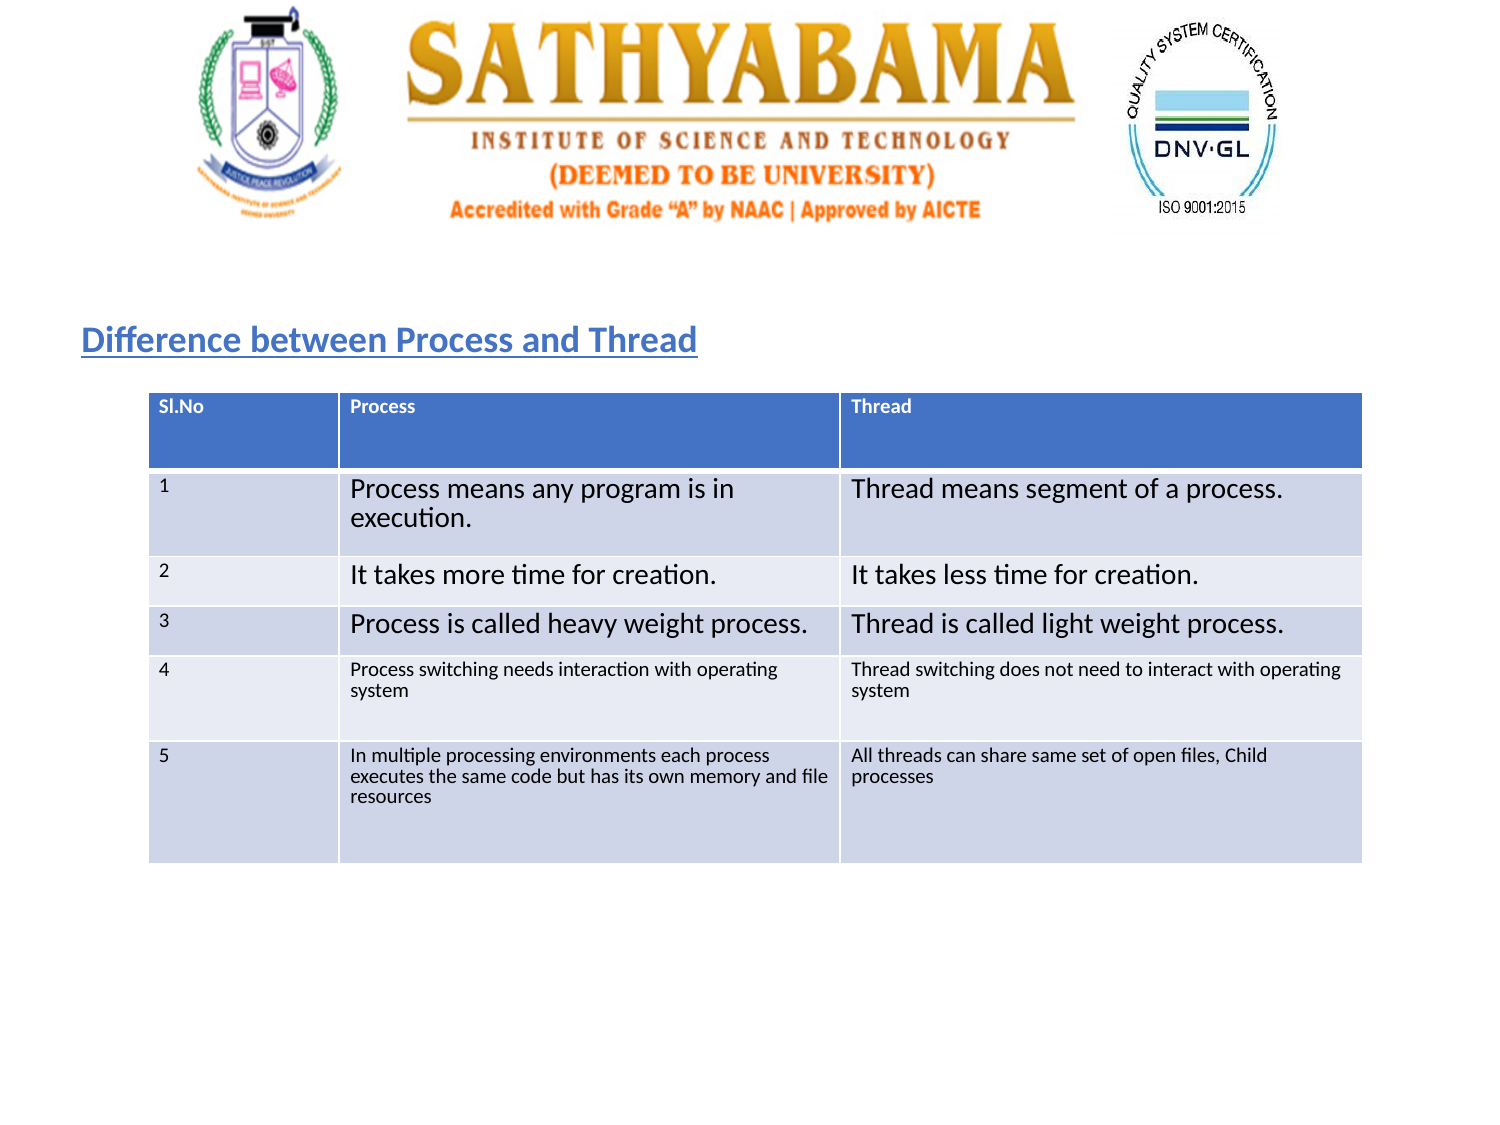

Difference between Process and Thread

| Sl.No | Process | Thread |
| --- | --- | --- |
| 1 | Process means any program is in execution. | Thread means segment of a process. |
| 2 | It takes more time for creation. | It takes less time for creation. |
| 3 | Process is called heavy weight process. | Thread is called light weight process. |
| 4 | Process switching needs interaction with operating system | Thread switching does not need to interact with operating system |
| 5 | In multiple processing environments each process executes the same code but has its own memory and file resources | All threads can share same set of open files, Child processes |